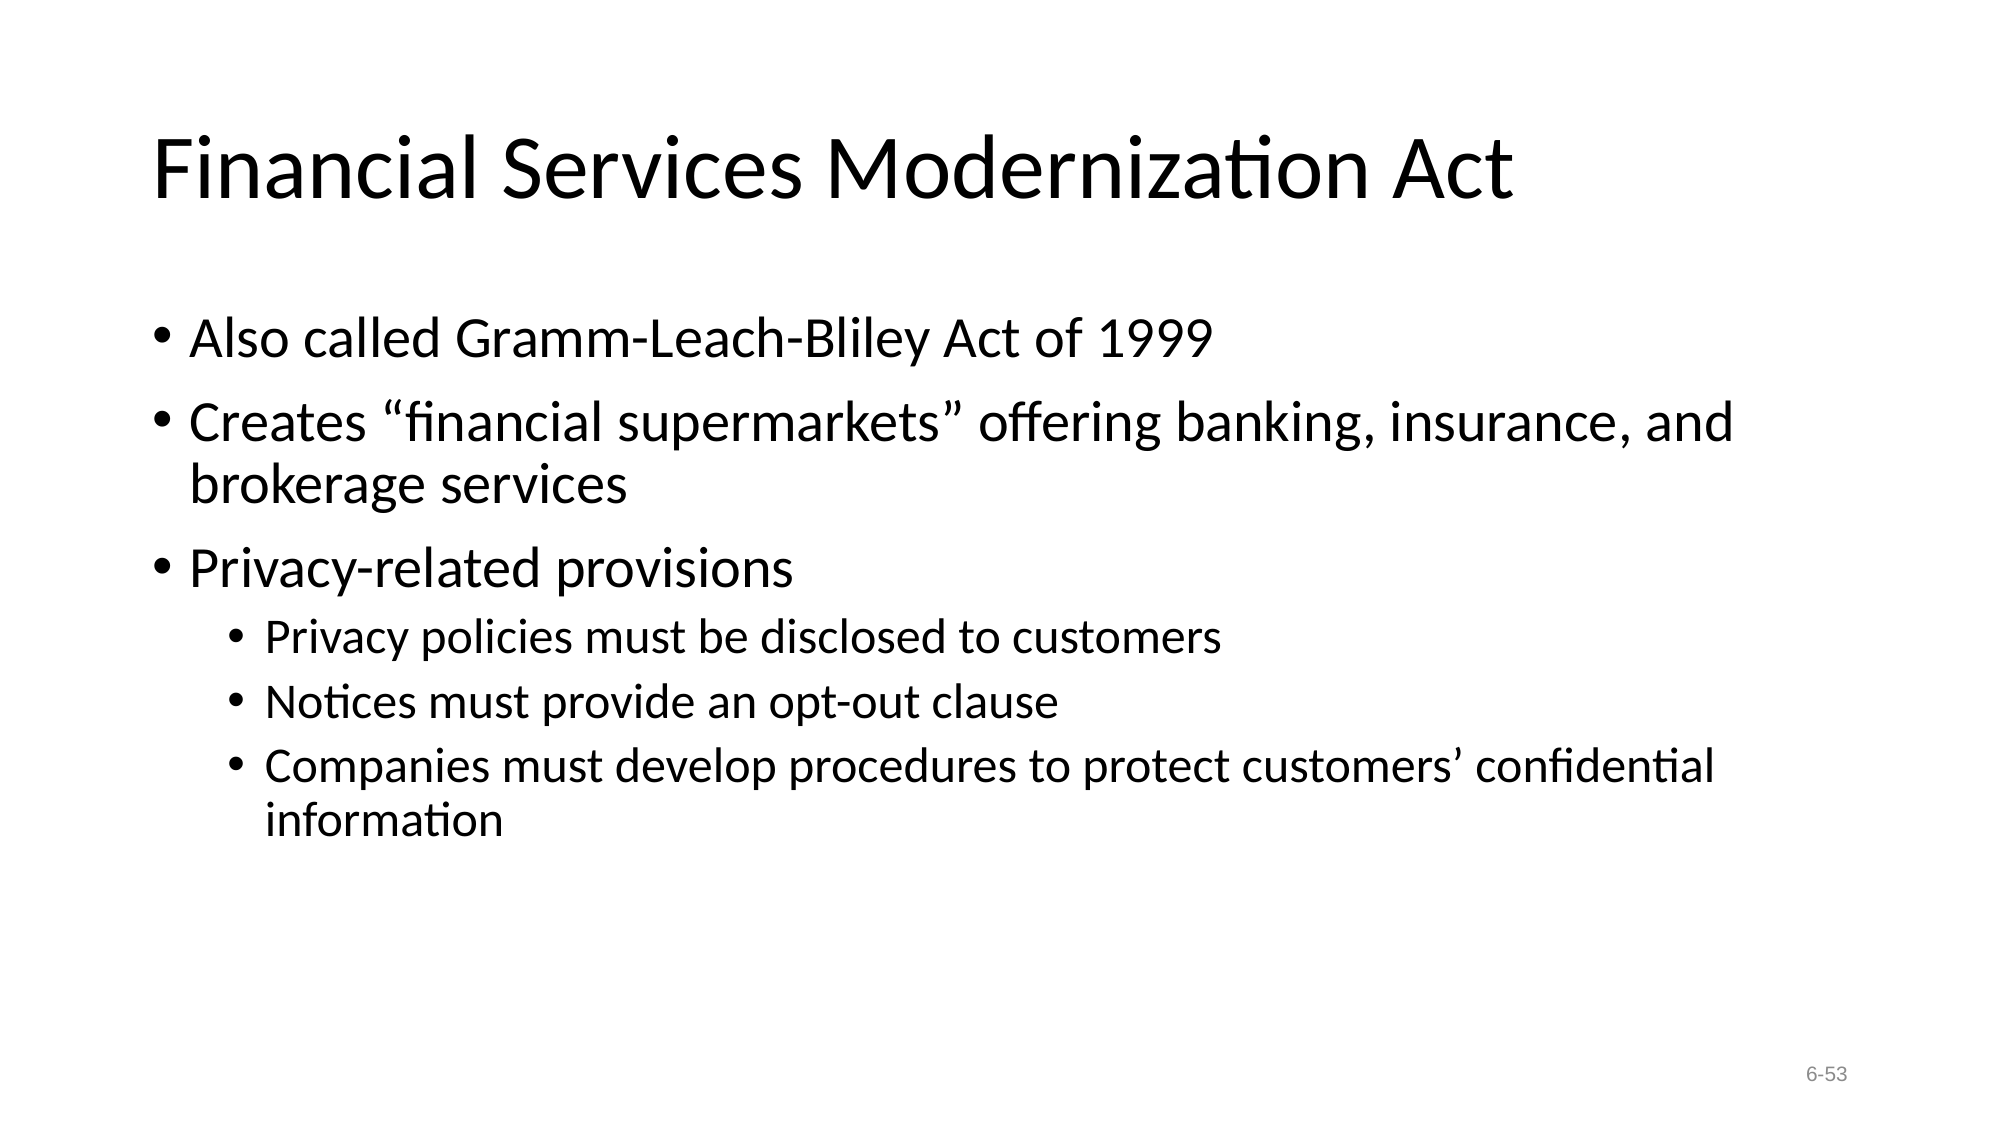

# Financial Services Modernization Act
Also called Gramm-Leach-Bliley Act of 1999
Creates “financial supermarkets” offering banking, insurance, and brokerage services
Privacy-related provisions
Privacy policies must be disclosed to customers
Notices must provide an opt-out clause
Companies must develop procedures to protect customers’ confidential information
6-53